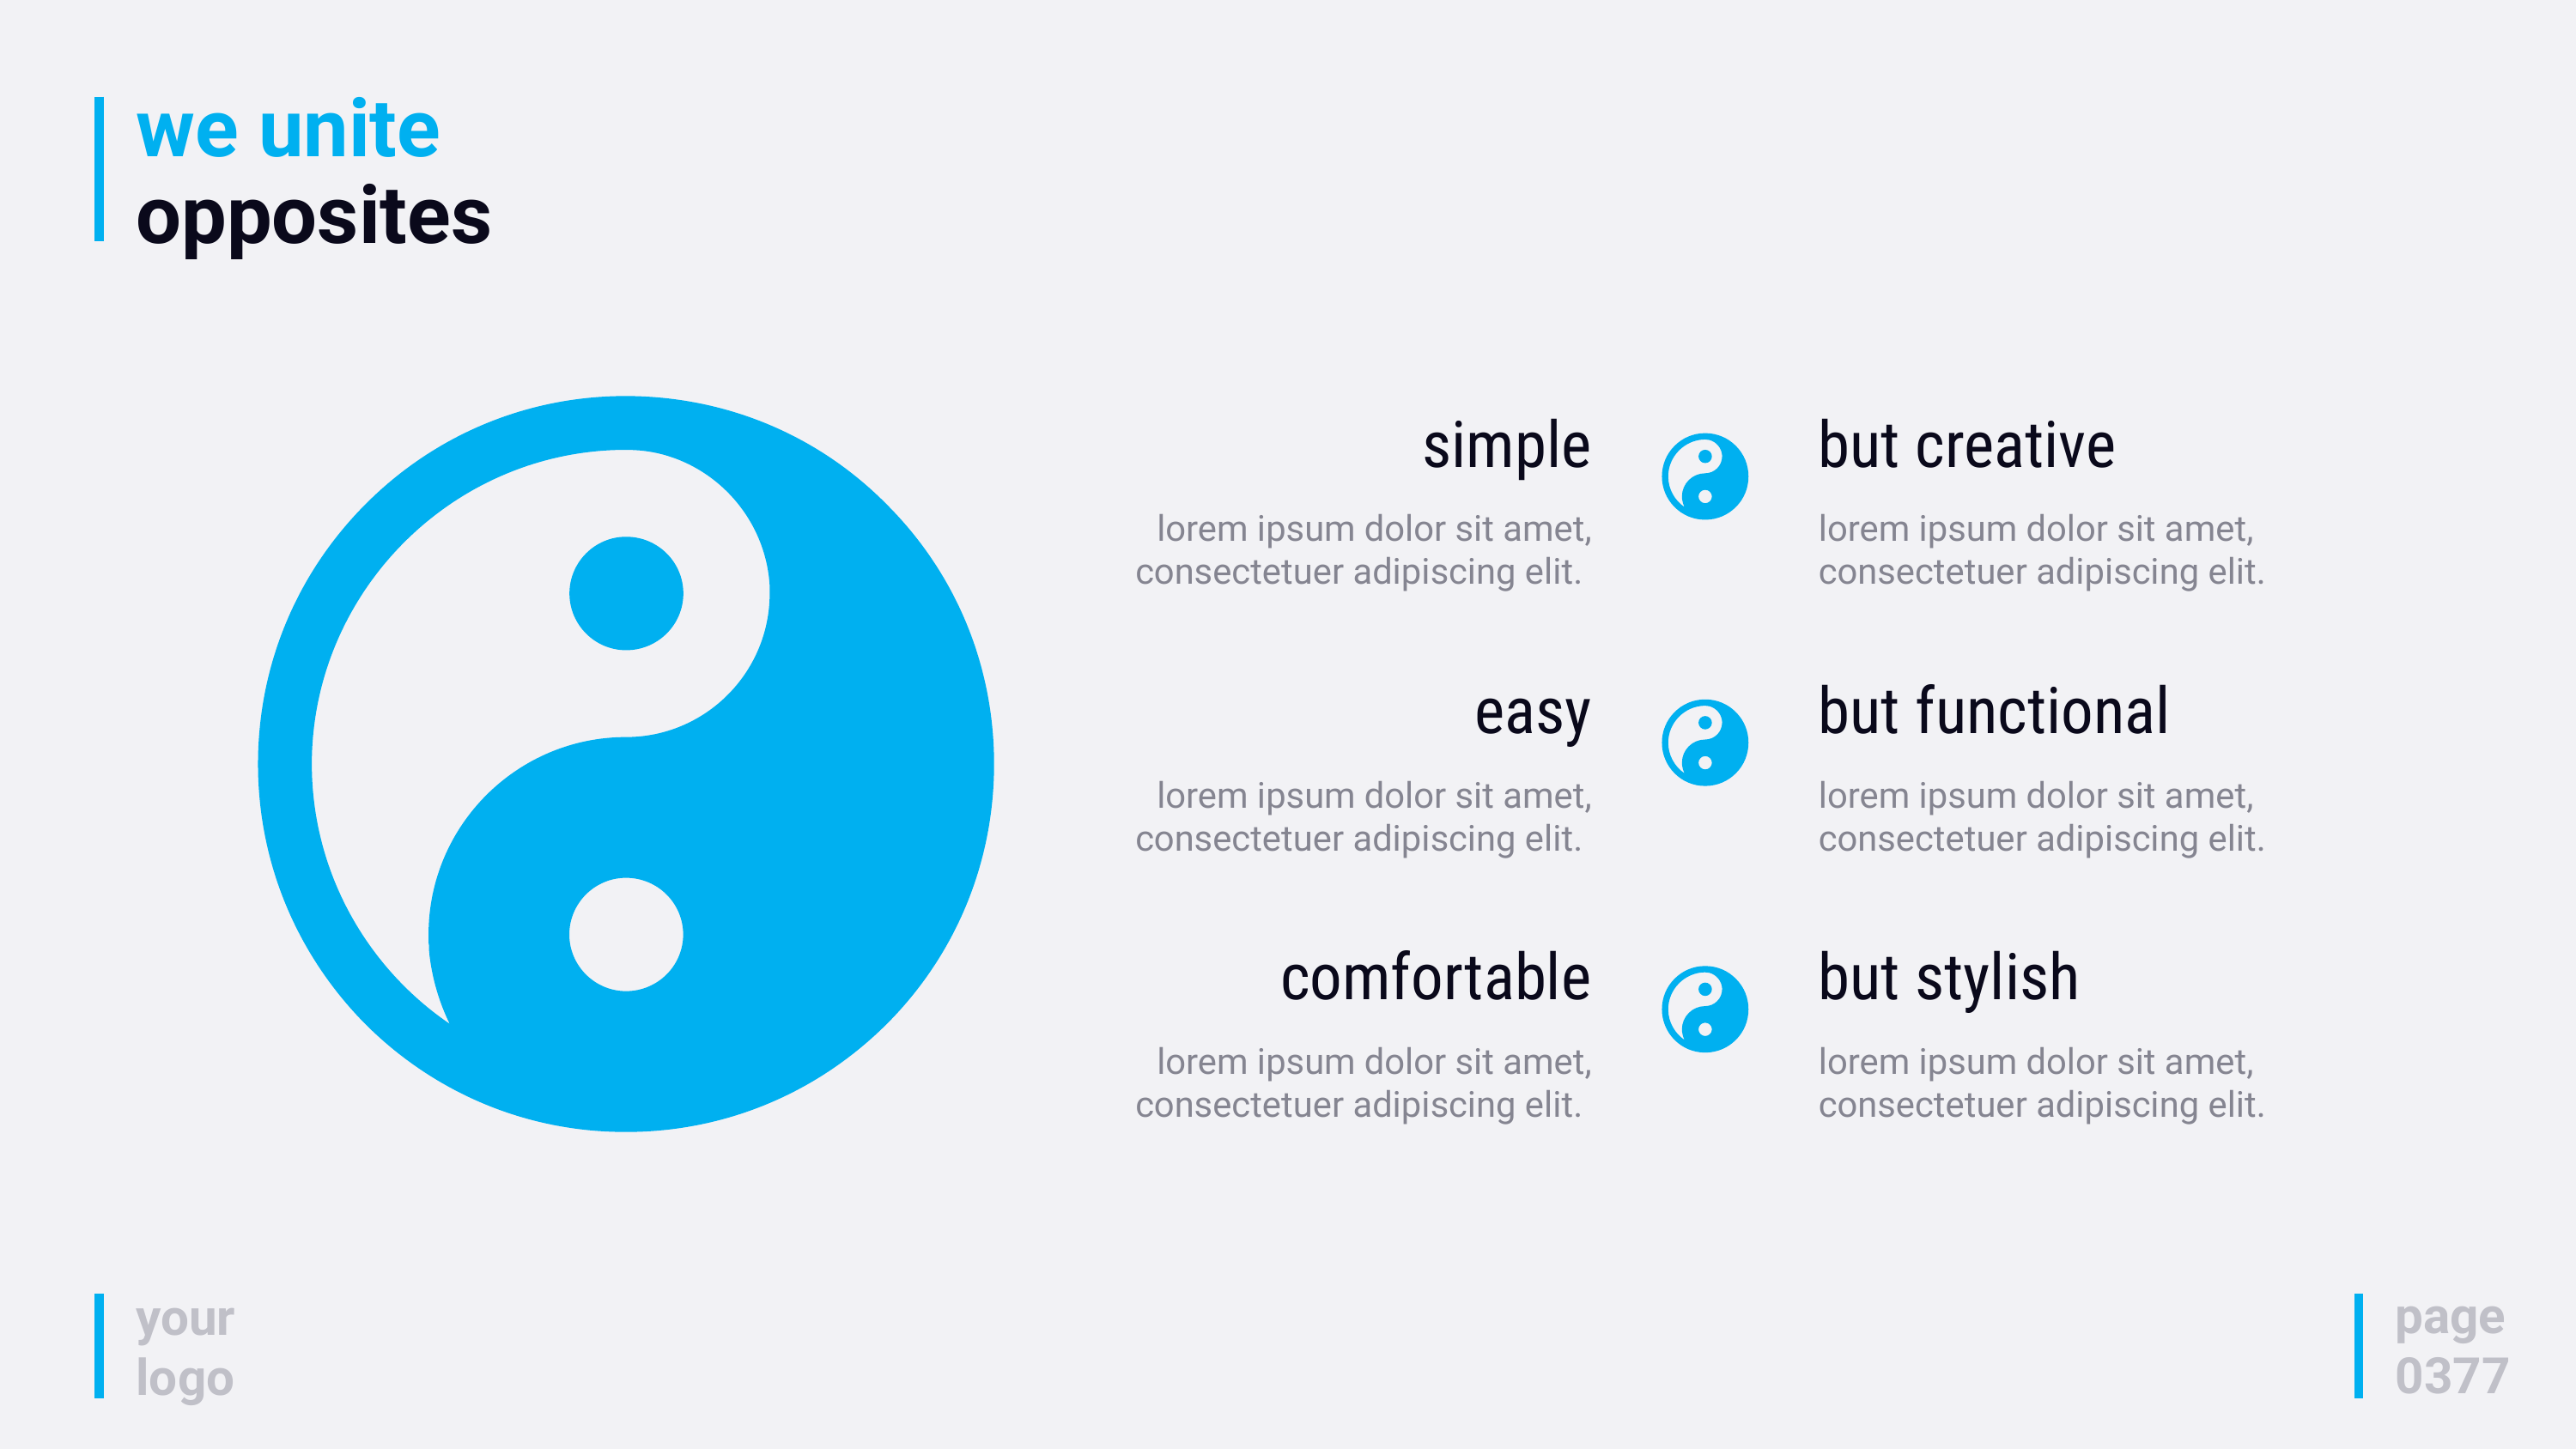

# we unite opposites

simple
lorem ipsum dolor sit amet, consectetuer adipiscing elit.
but creative
lorem ipsum dolor sit amet, consectetuer adipiscing elit.

easy
lorem ipsum dolor sit amet, consectetuer adipiscing elit.
but functional
lorem ipsum dolor sit amet, consectetuer adipiscing elit.

comfortable
lorem ipsum dolor sit amet, consectetuer adipiscing elit.
but stylish
lorem ipsum dolor sit amet, consectetuer adipiscing elit.

page
0377